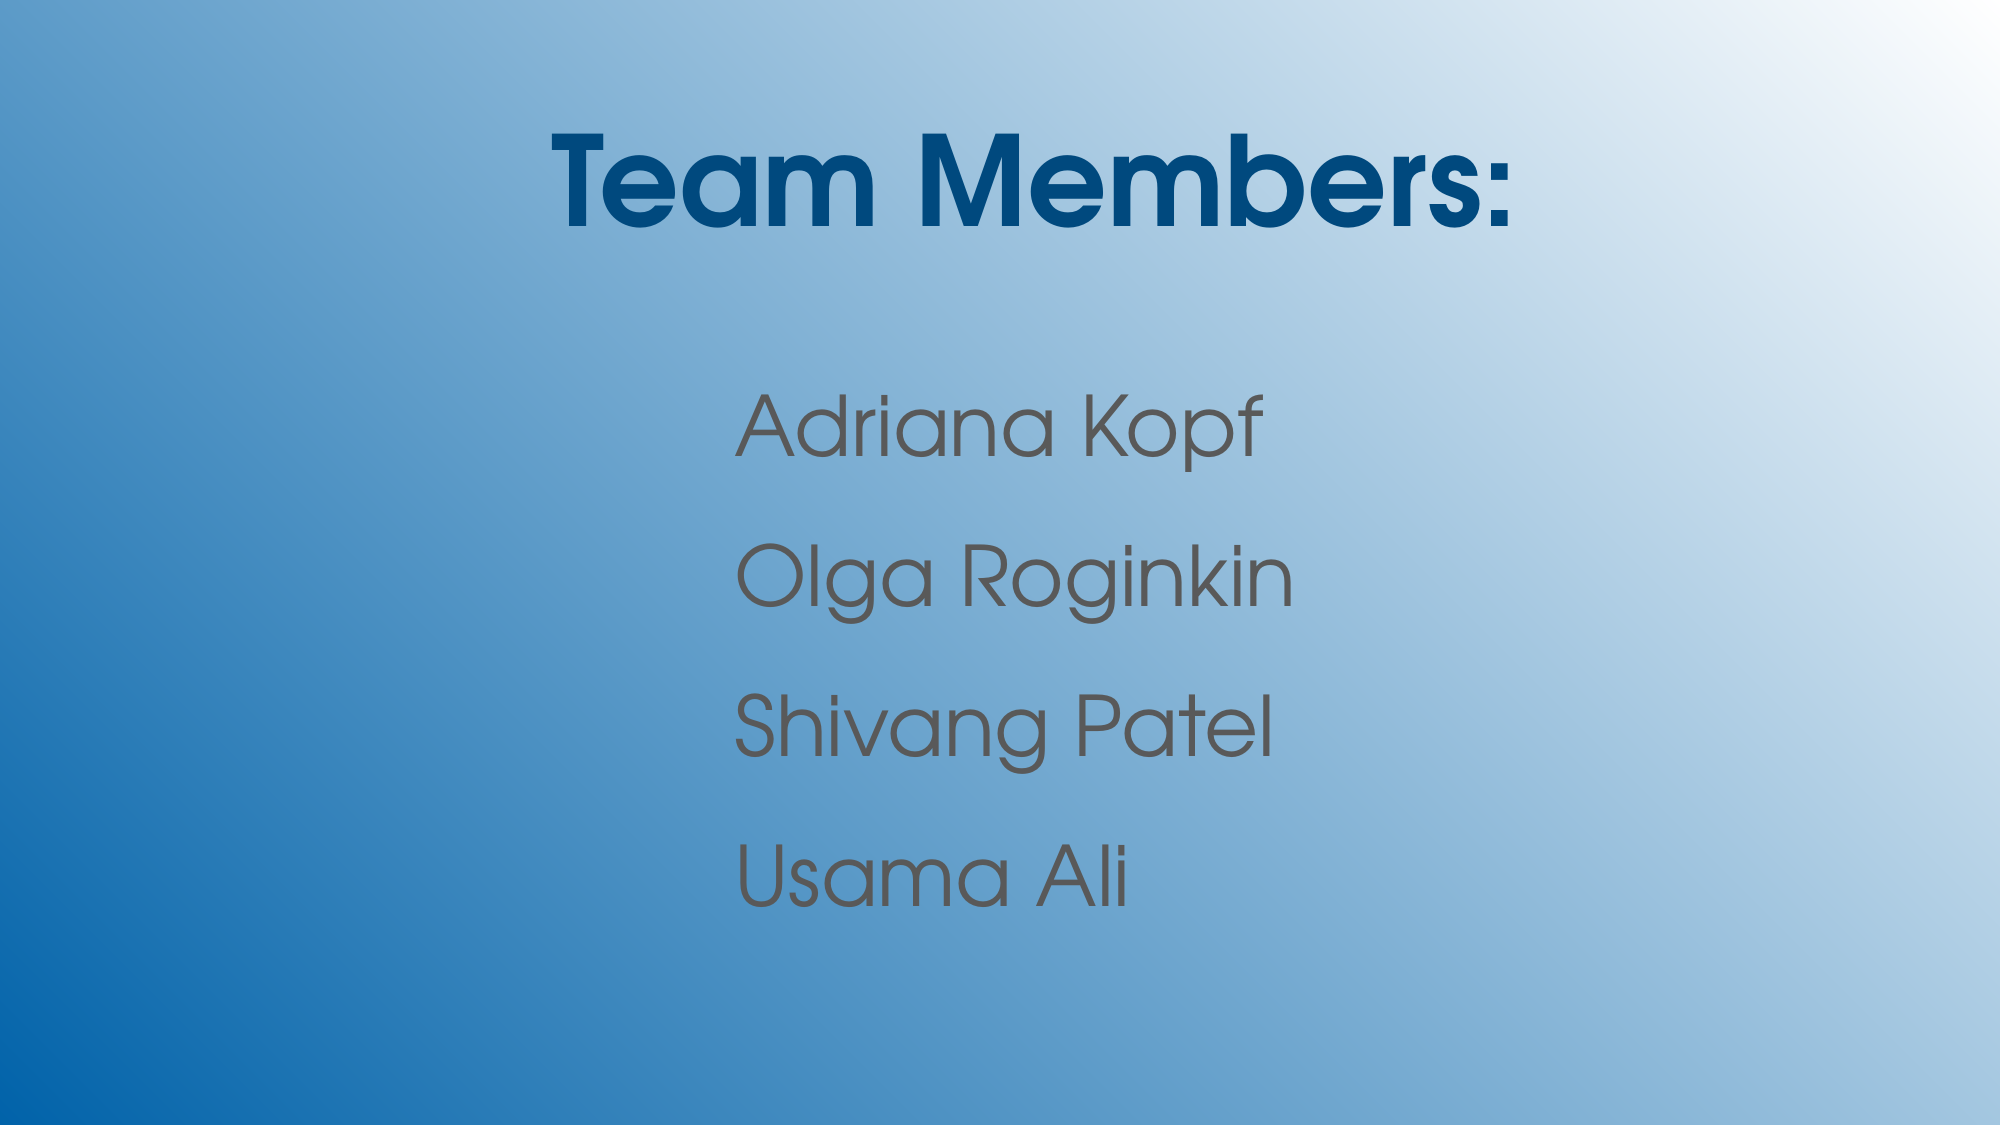

Team Members:
# Adriana Kopf Olga Roginkin Shivang Patel Usama Ali